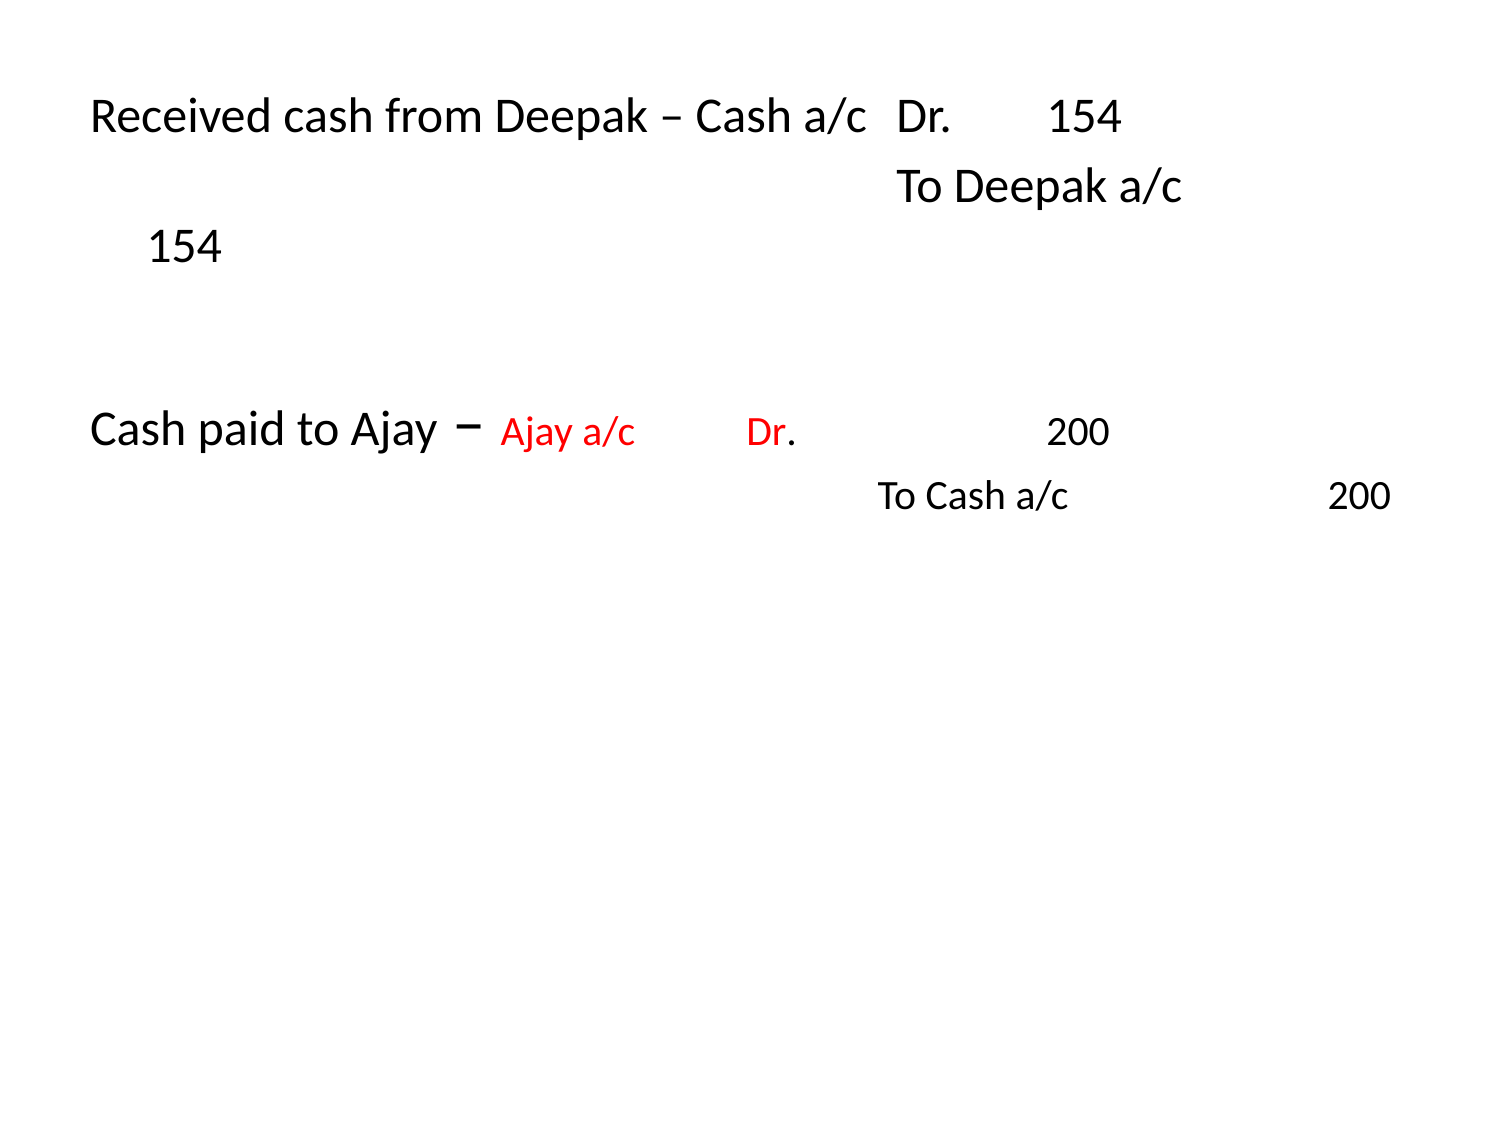

Received cash from Deepak – Cash a/c	Dr.	154
						To Deepak a/c		154

Cash paid to Ajay – Ajay a/c 	Dr.		200
		To Cash a/c		200